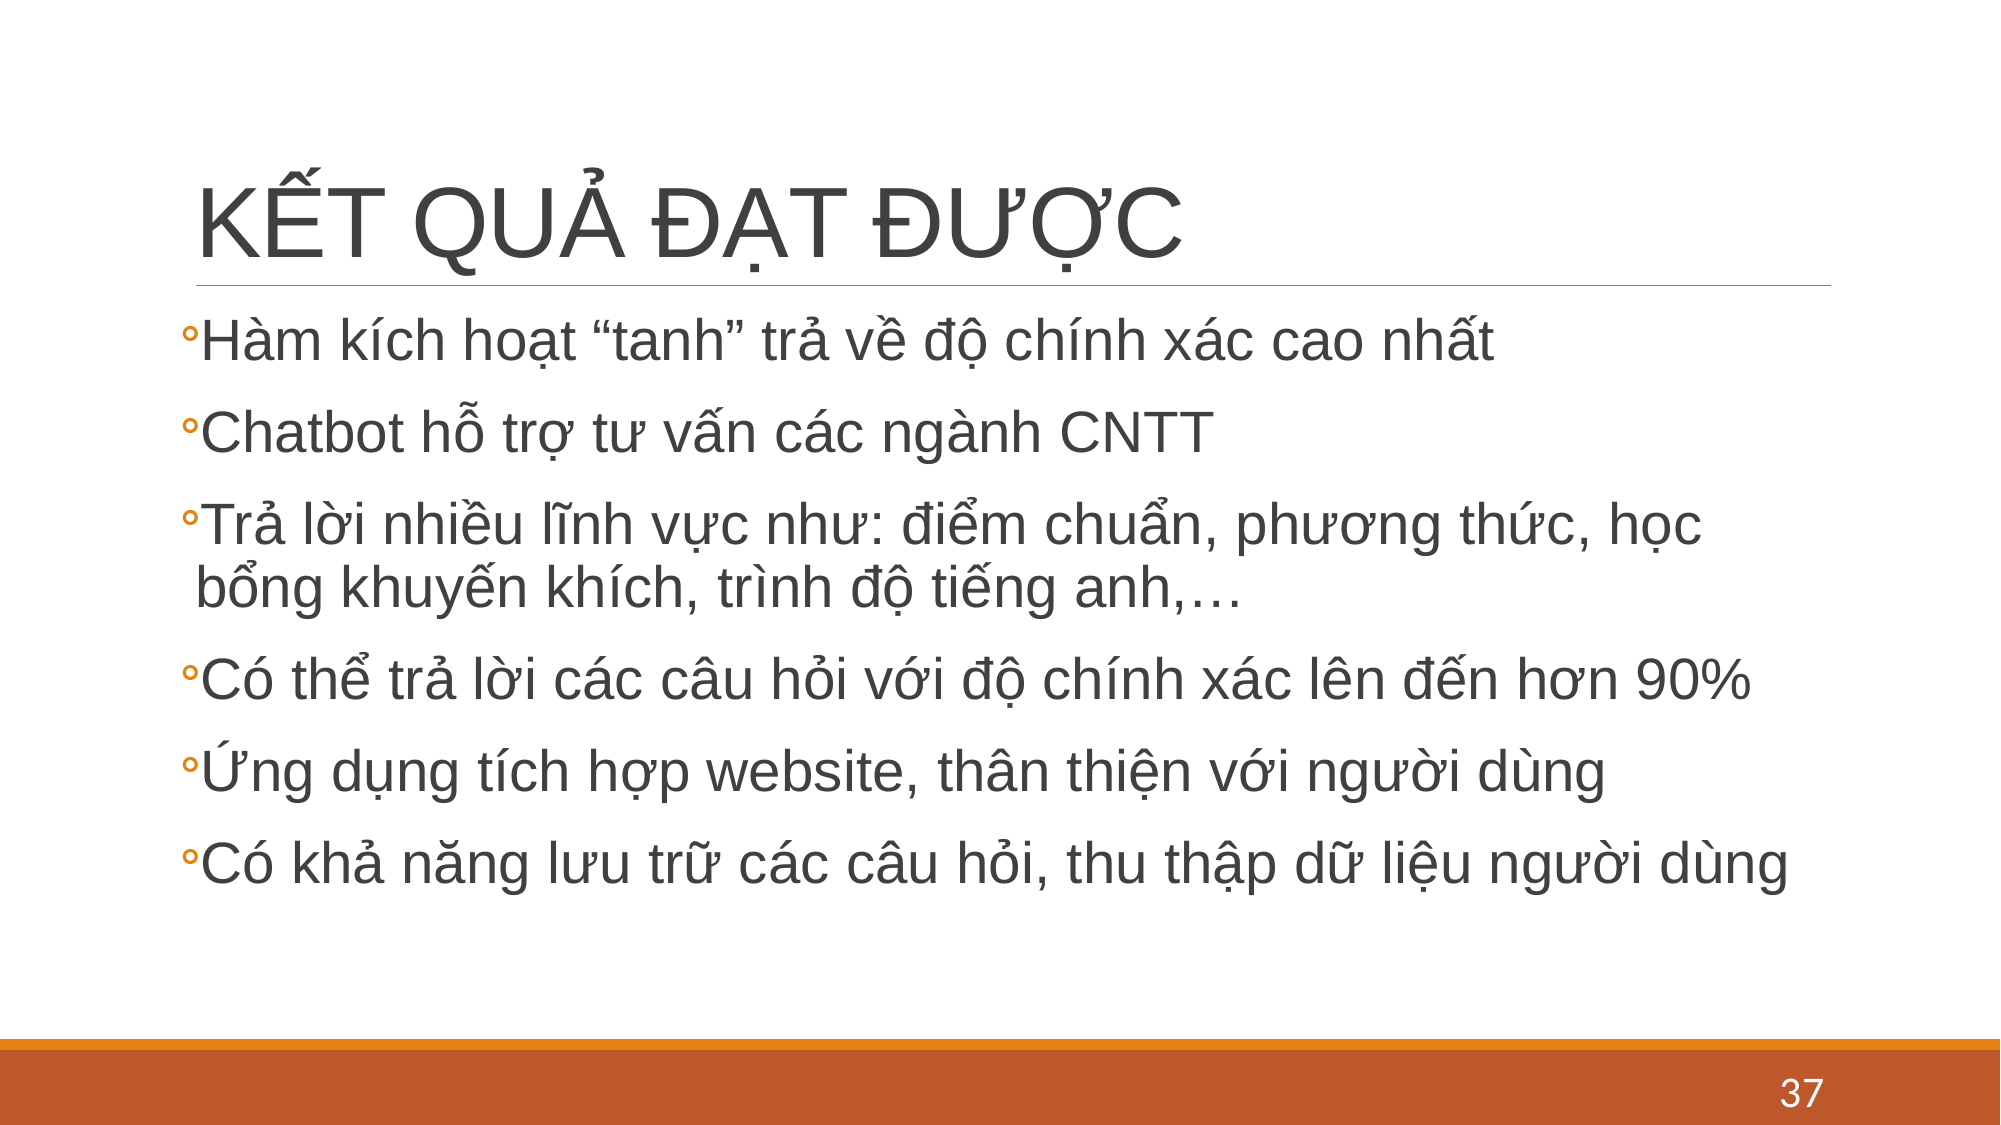

# KẾT QUẢ ĐẠT ĐƯỢC
Hàm kích hoạt “tanh” trả về độ chính xác cao nhất
Chatbot hỗ trợ tư vấn các ngành CNTT
Trả lời nhiều lĩnh vực như: điểm chuẩn, phương thức, học bổng khuyến khích, trình độ tiếng anh,…
Có thể trả lời các câu hỏi với độ chính xác lên đến hơn 90%
Ứng dụng tích hợp website, thân thiện với người dùng
Có khả năng lưu trữ các câu hỏi, thu thập dữ liệu người dùng
37